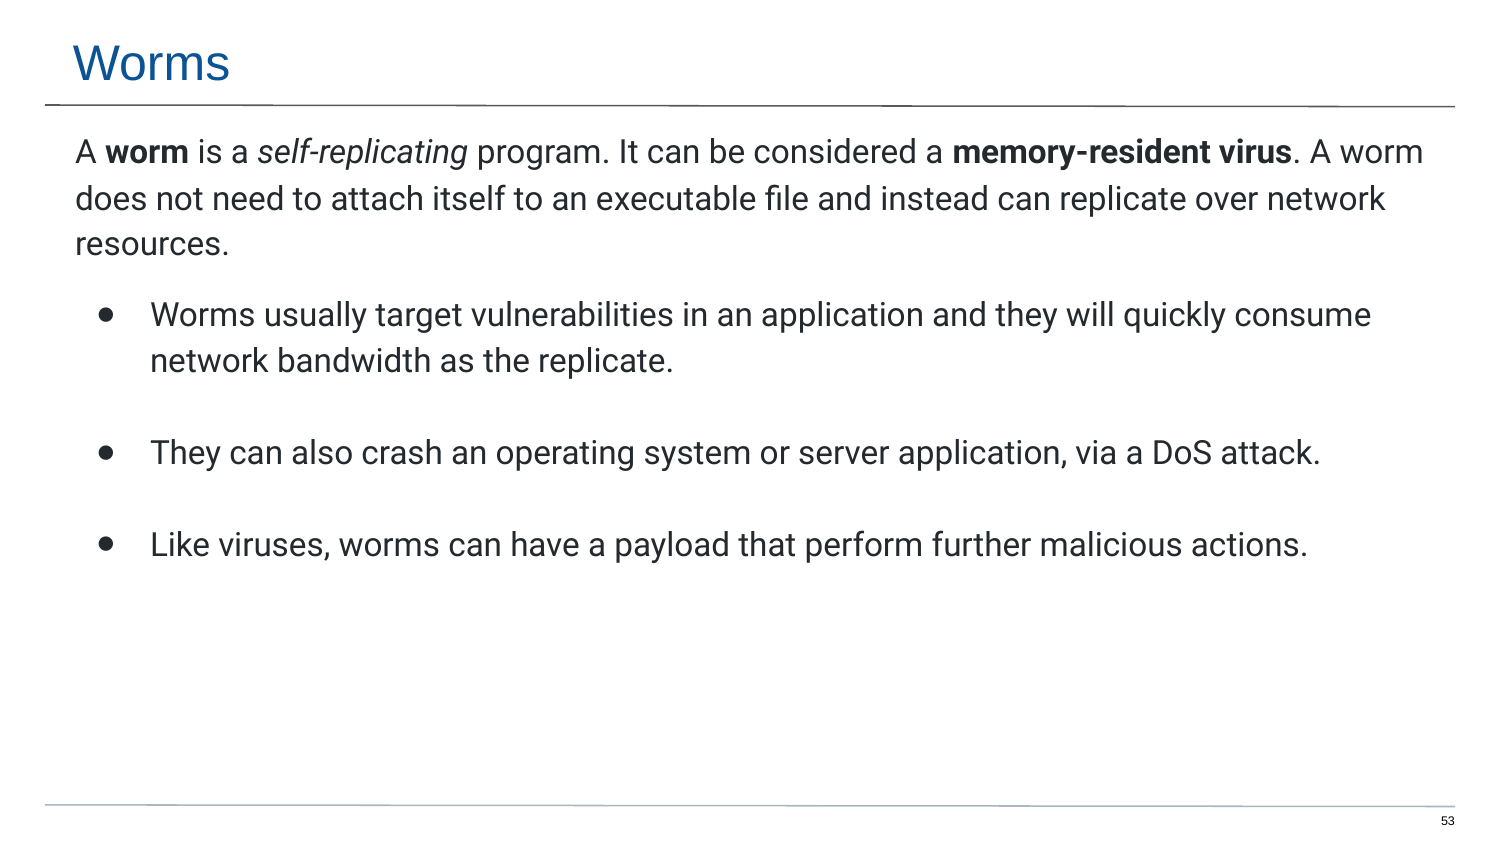

# Worms
A worm is a self-replicating program. It can be considered a memory-resident virus. A worm does not need to attach itself to an executable file and instead can replicate over network resources.
Worms usually target vulnerabilities in an application and they will quickly consume network bandwidth as the replicate.
They can also crash an operating system or server application, via a DoS attack.
Like viruses, worms can have a payload that perform further malicious actions.

53